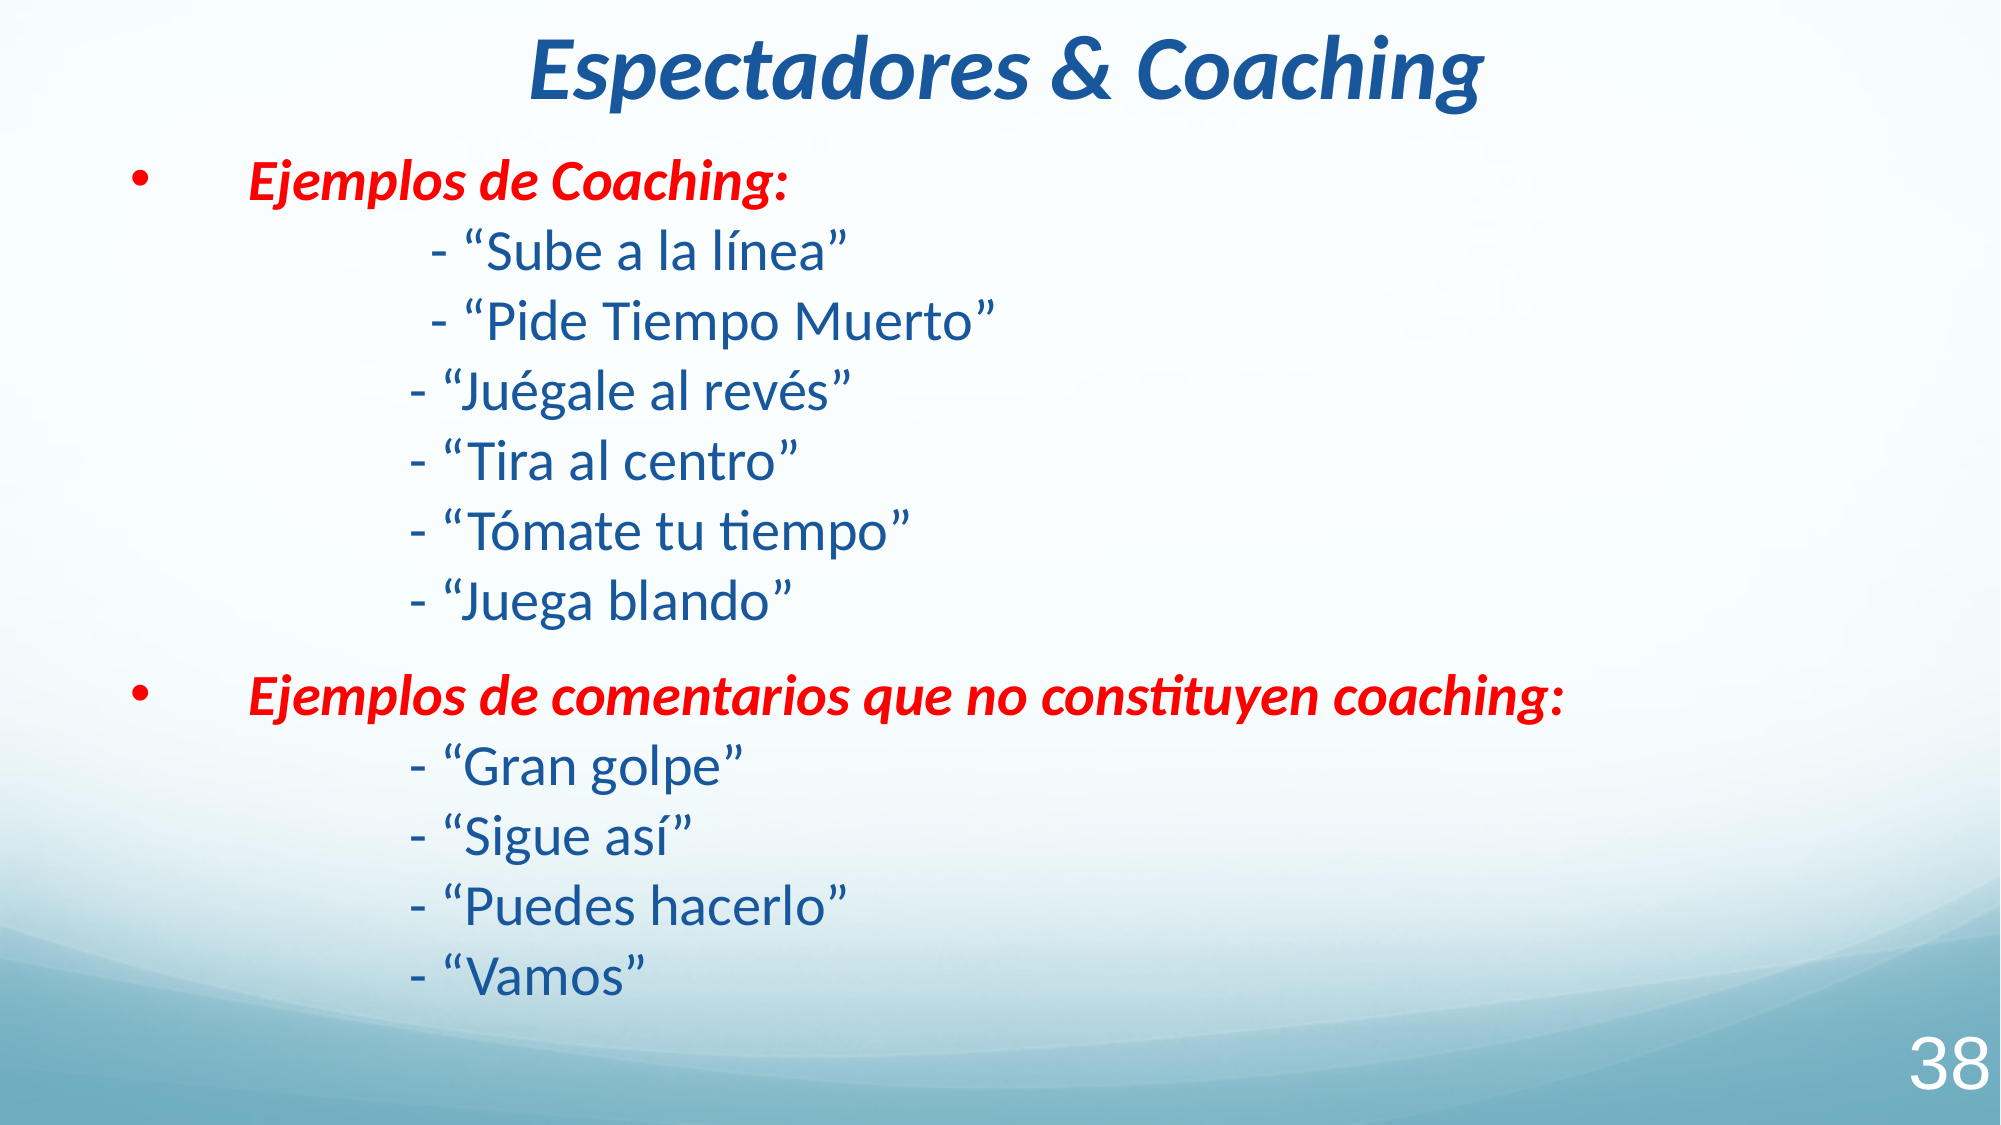

Espectadores & Coaching

Ejemplos de Coaching:
		- “Sube a la línea”
		- “Pide Tiempo Muerto”
                     - “Juégale al revés”
                     - “Tira al centro”
                     - “Tómate tu tiempo”
                     - “Juega blando”

Ejemplos de comentarios que no constituyen coaching:
                     - “Gran golpe”
                     - “Sigue así”
                     - “Puedes hacerlo”
                     - “Vamos”

38